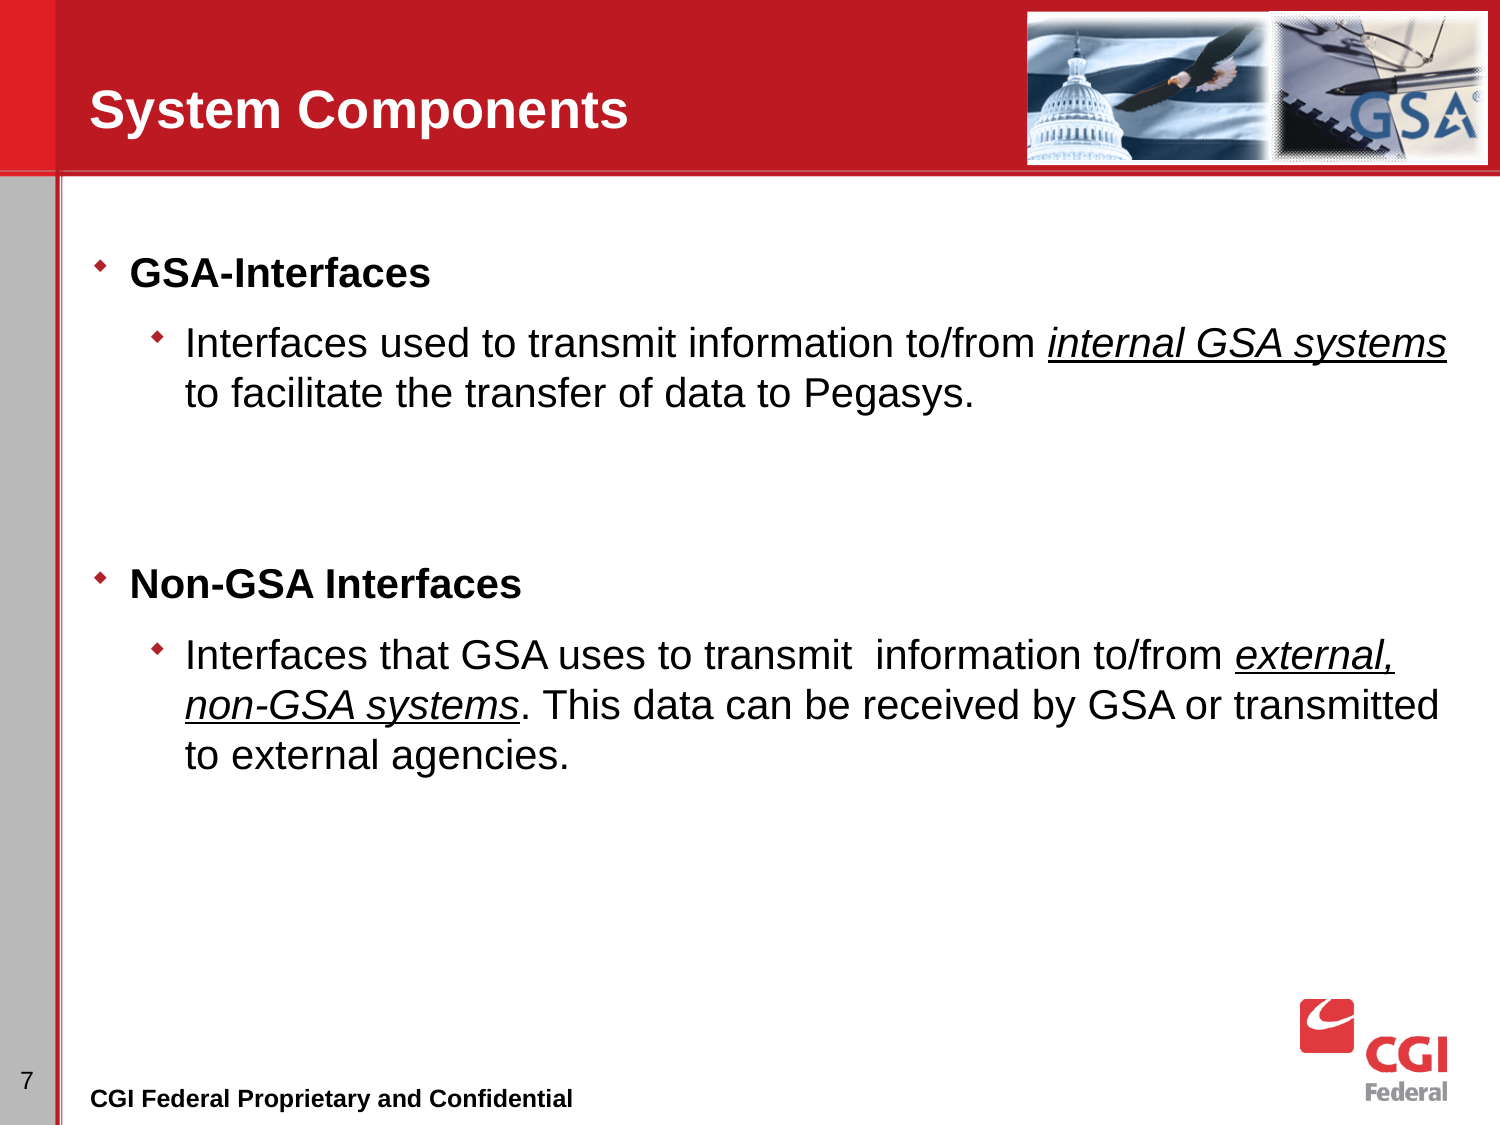

# System Components
GSA-Interfaces
Interfaces used to transmit information to/from internal GSA systems to facilitate the transfer of data to Pegasys.

Non-GSA Interfaces
Interfaces that GSA uses to transmit  information to/from external, non-GSA systems. This data can be received by GSA or transmitted to external agencies.

7
CGI Federal Proprietary and Confidential